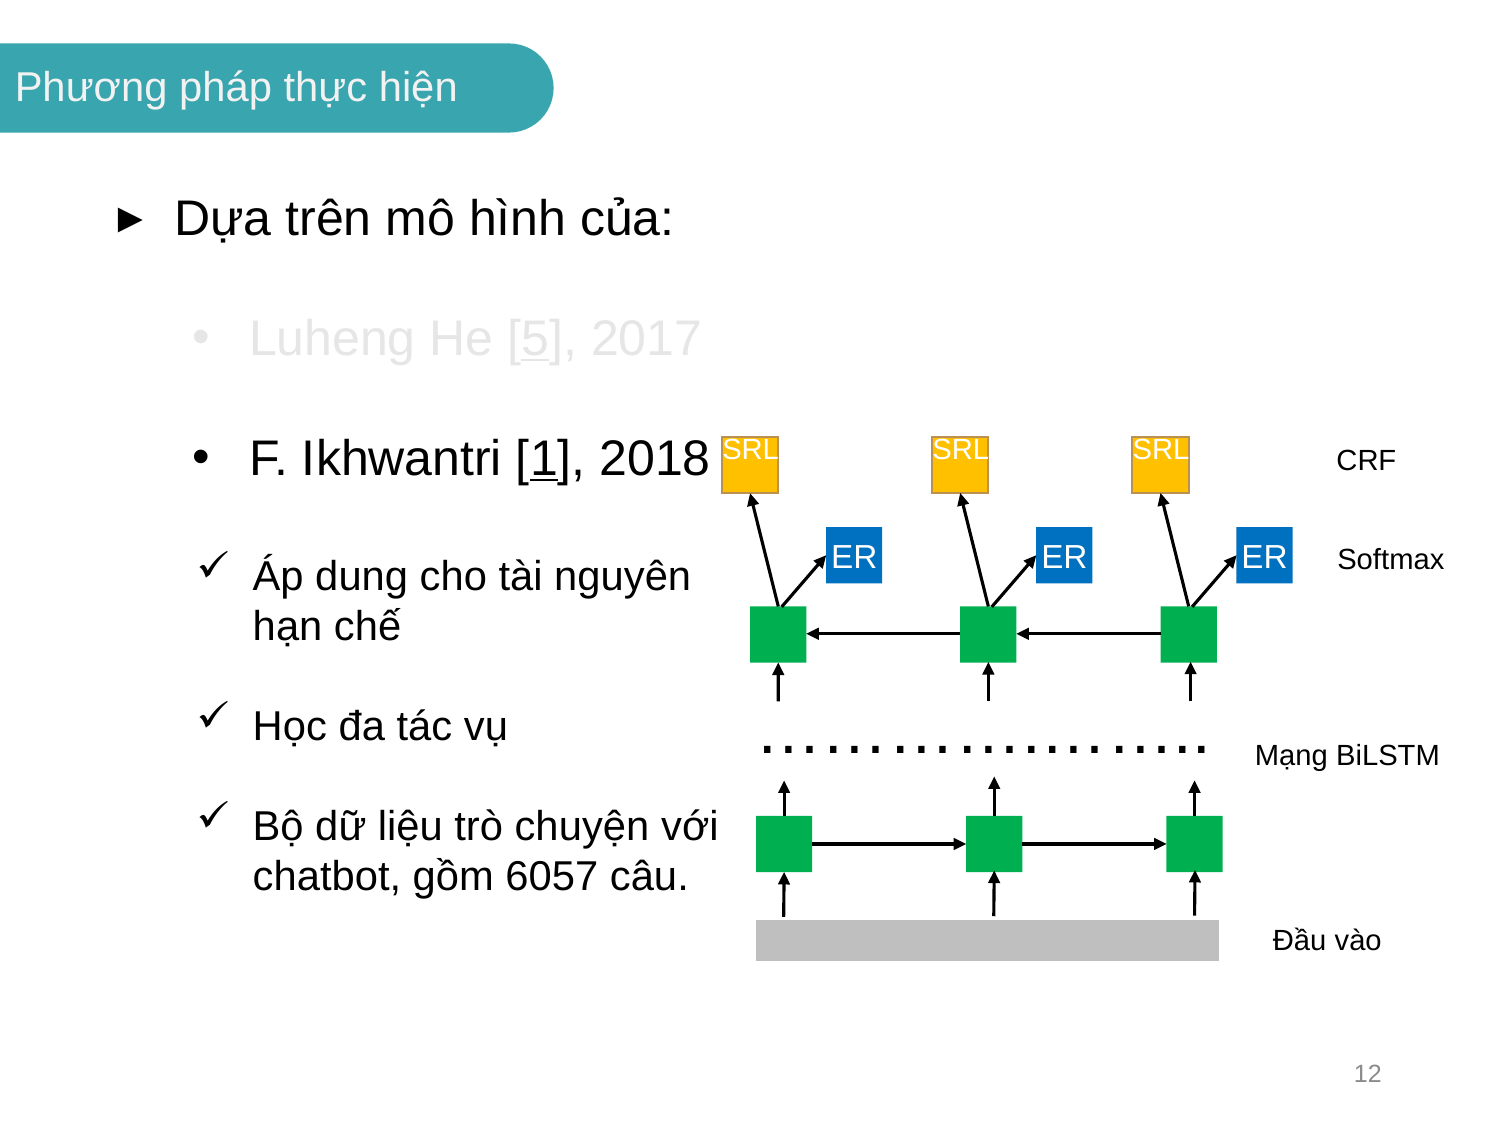

Phương pháp thực hiện
Dựa trên mô hình của:
Luheng He [5], 2017
F. Ikhwantri [1], 2018

CRF
SRL
SRL
SRL
ER
ER
ER
Softmax
Áp dung cho tài nguyên hạn chế

Học đa tác vụ

Bộ dữ liệu trò chuyện với chatbot, gồm 6057 câu.

………….……..
Mạng BiLSTM

Đầu vào

12